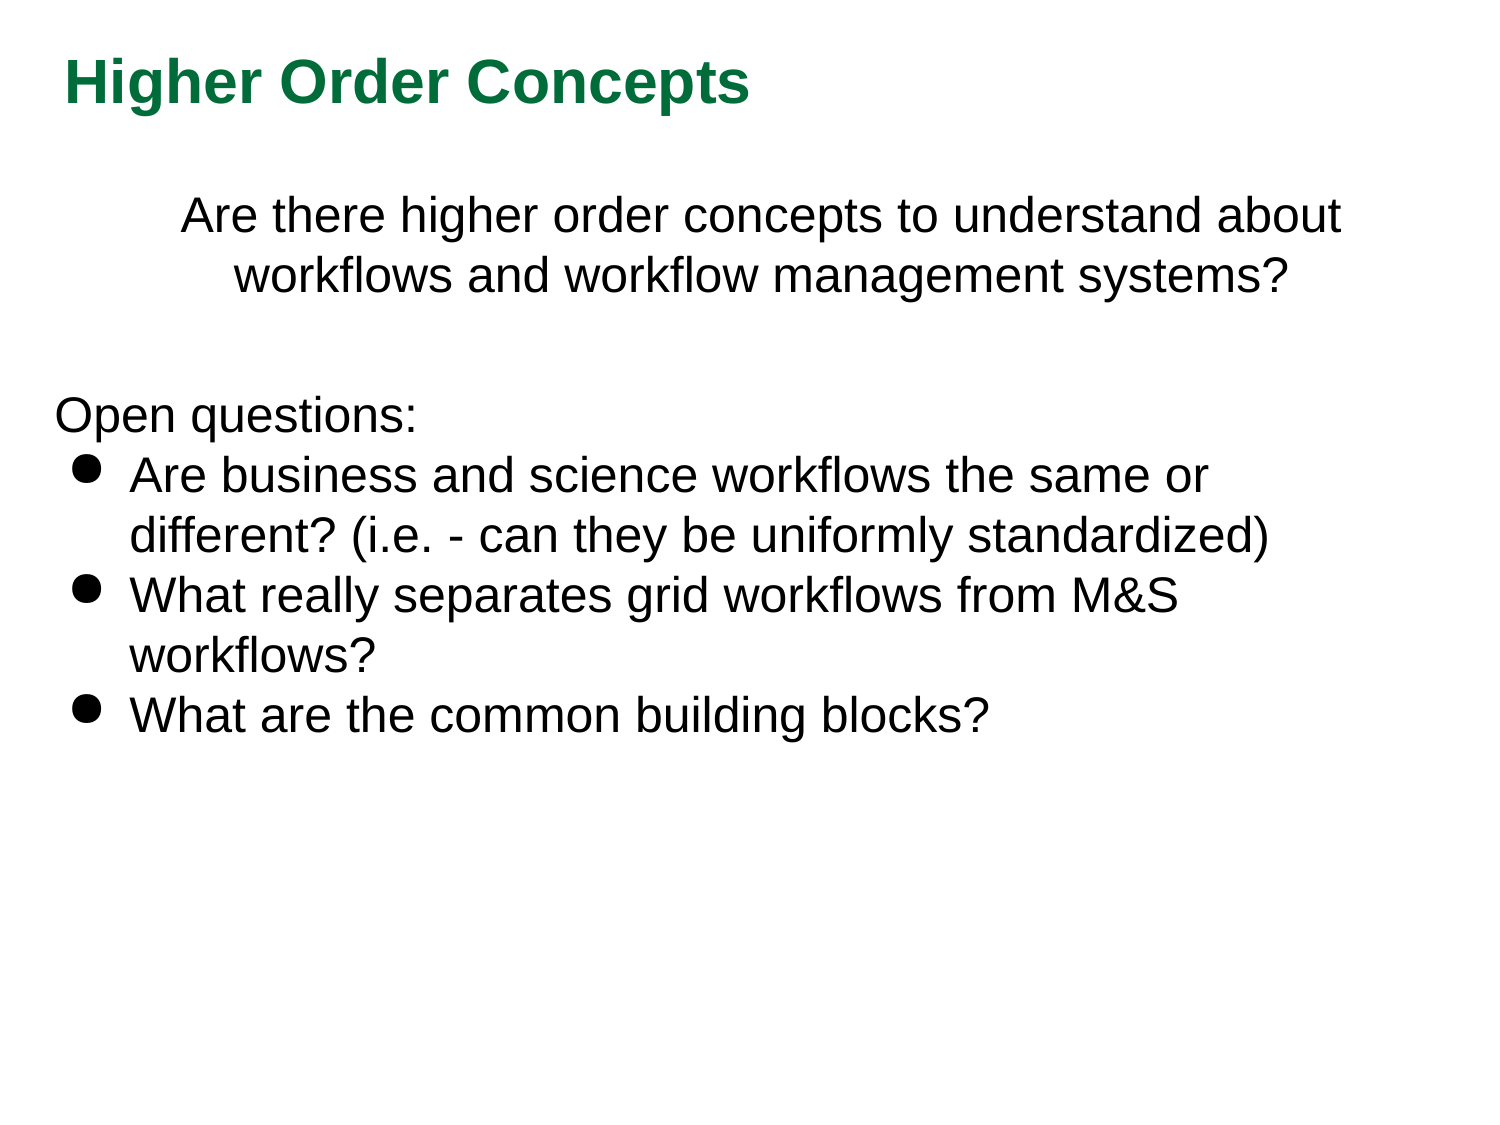

Higher Order Concepts
Are there higher order concepts to understand about workflows and workflow management systems?

Open questions:
Are business and science workflows the same or different? (i.e. - can they be uniformly standardized)
What really separates grid workflows from M&S workflows?
What are the common building blocks?